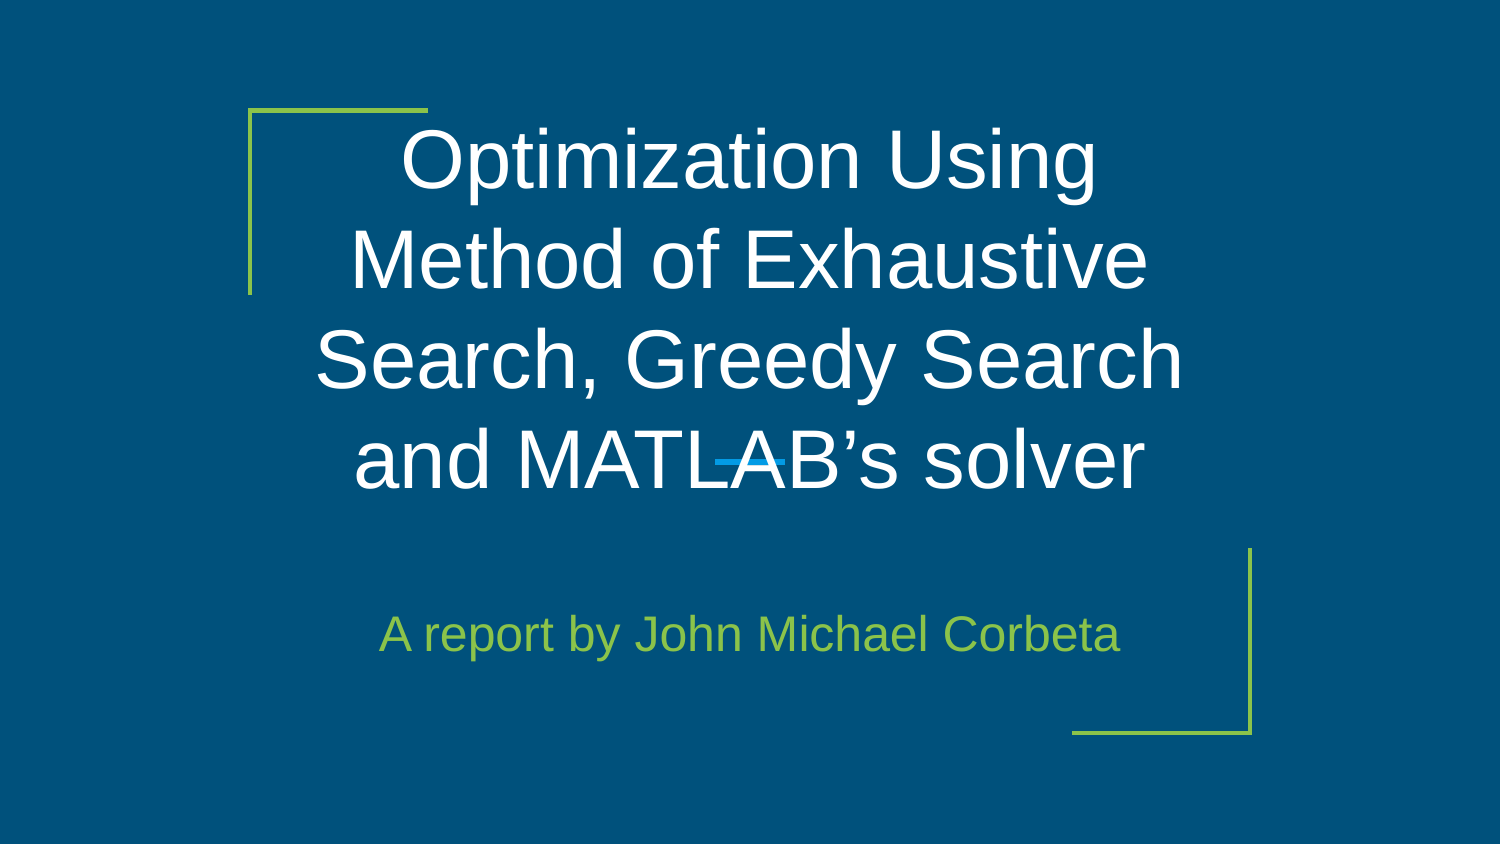

# Optimization Using Method of Exhaustive Search, Greedy Search and MATLAB’s solver
A report by John Michael Corbeta